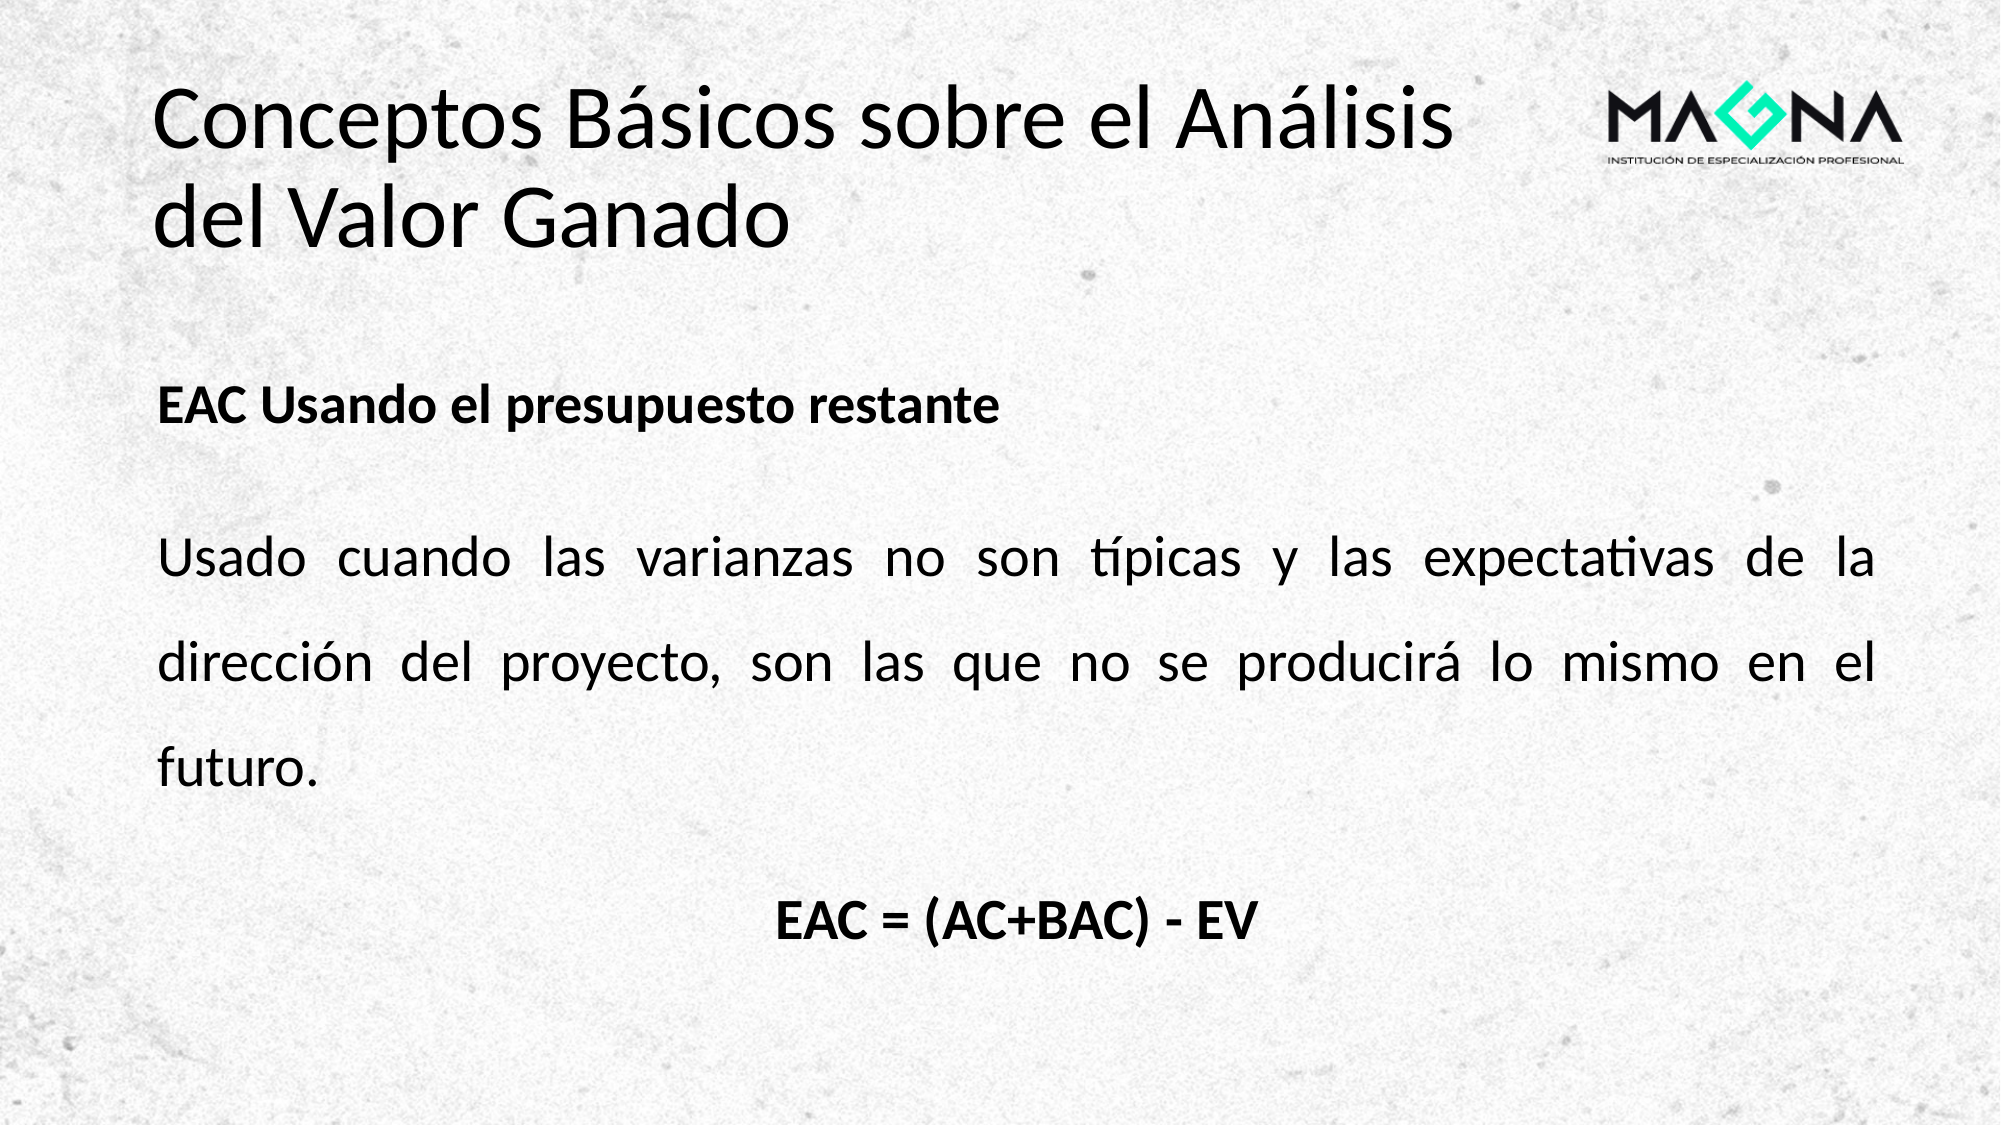

# Conceptos Básicos sobre el Análisis del Valor Ganado
EAC Usando el presupuesto restante
Usado cuando las varianzas no son típicas y las expectativas de la dirección del proyecto, son las que no se producirá lo mismo en el futuro.
EAC = (AC+BAC) - EV